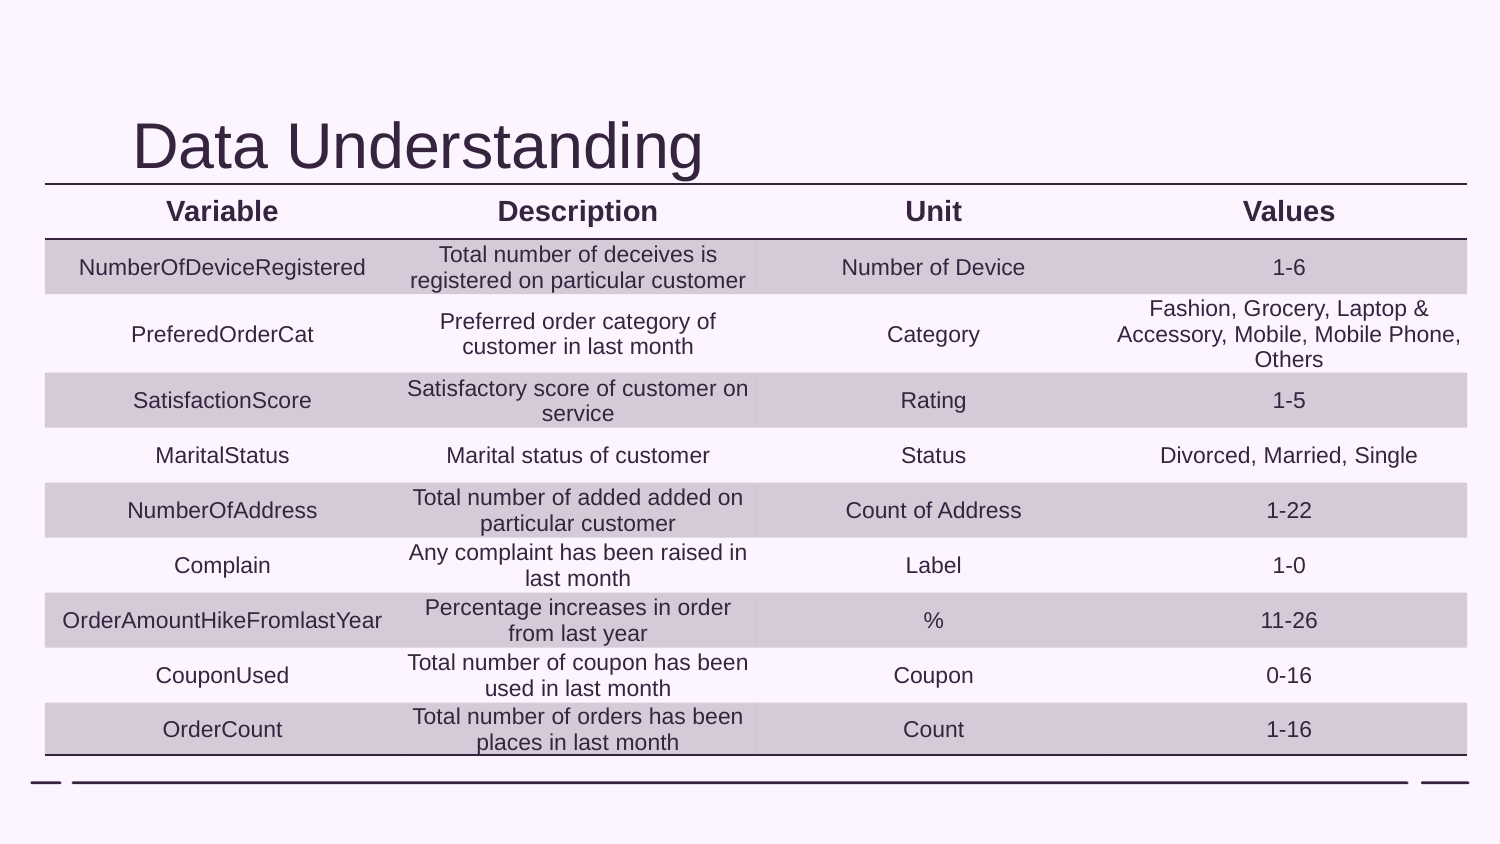

Data Understanding
| Variable | Description | Unit | Values |
| --- | --- | --- | --- |
| NumberOfDeviceRegistered | Total number of deceives is registered on particular customer | Number of Device | 1-6 |
| PreferedOrderCat | Preferred order category of customer in last month | Category | Fashion, Grocery, Laptop & Accessory, Mobile, Mobile Phone, Others |
| SatisfactionScore | Satisfactory score of customer on service | Rating | 1-5 |
| MaritalStatus | Marital status of customer | Status | Divorced, Married, Single |
| NumberOfAddress | Total number of added added on particular customer | Count of Address | 1-22 |
| Complain | Any complaint has been raised in last month | Label | 1-0 |
| OrderAmountHikeFromlastYear | Percentage increases in order from last year | % | 11-26 |
| CouponUsed | Total number of coupon has been used in last month | Coupon | 0-16 |
| OrderCount | Total number of orders has been places in last month | Count | 1-16 |